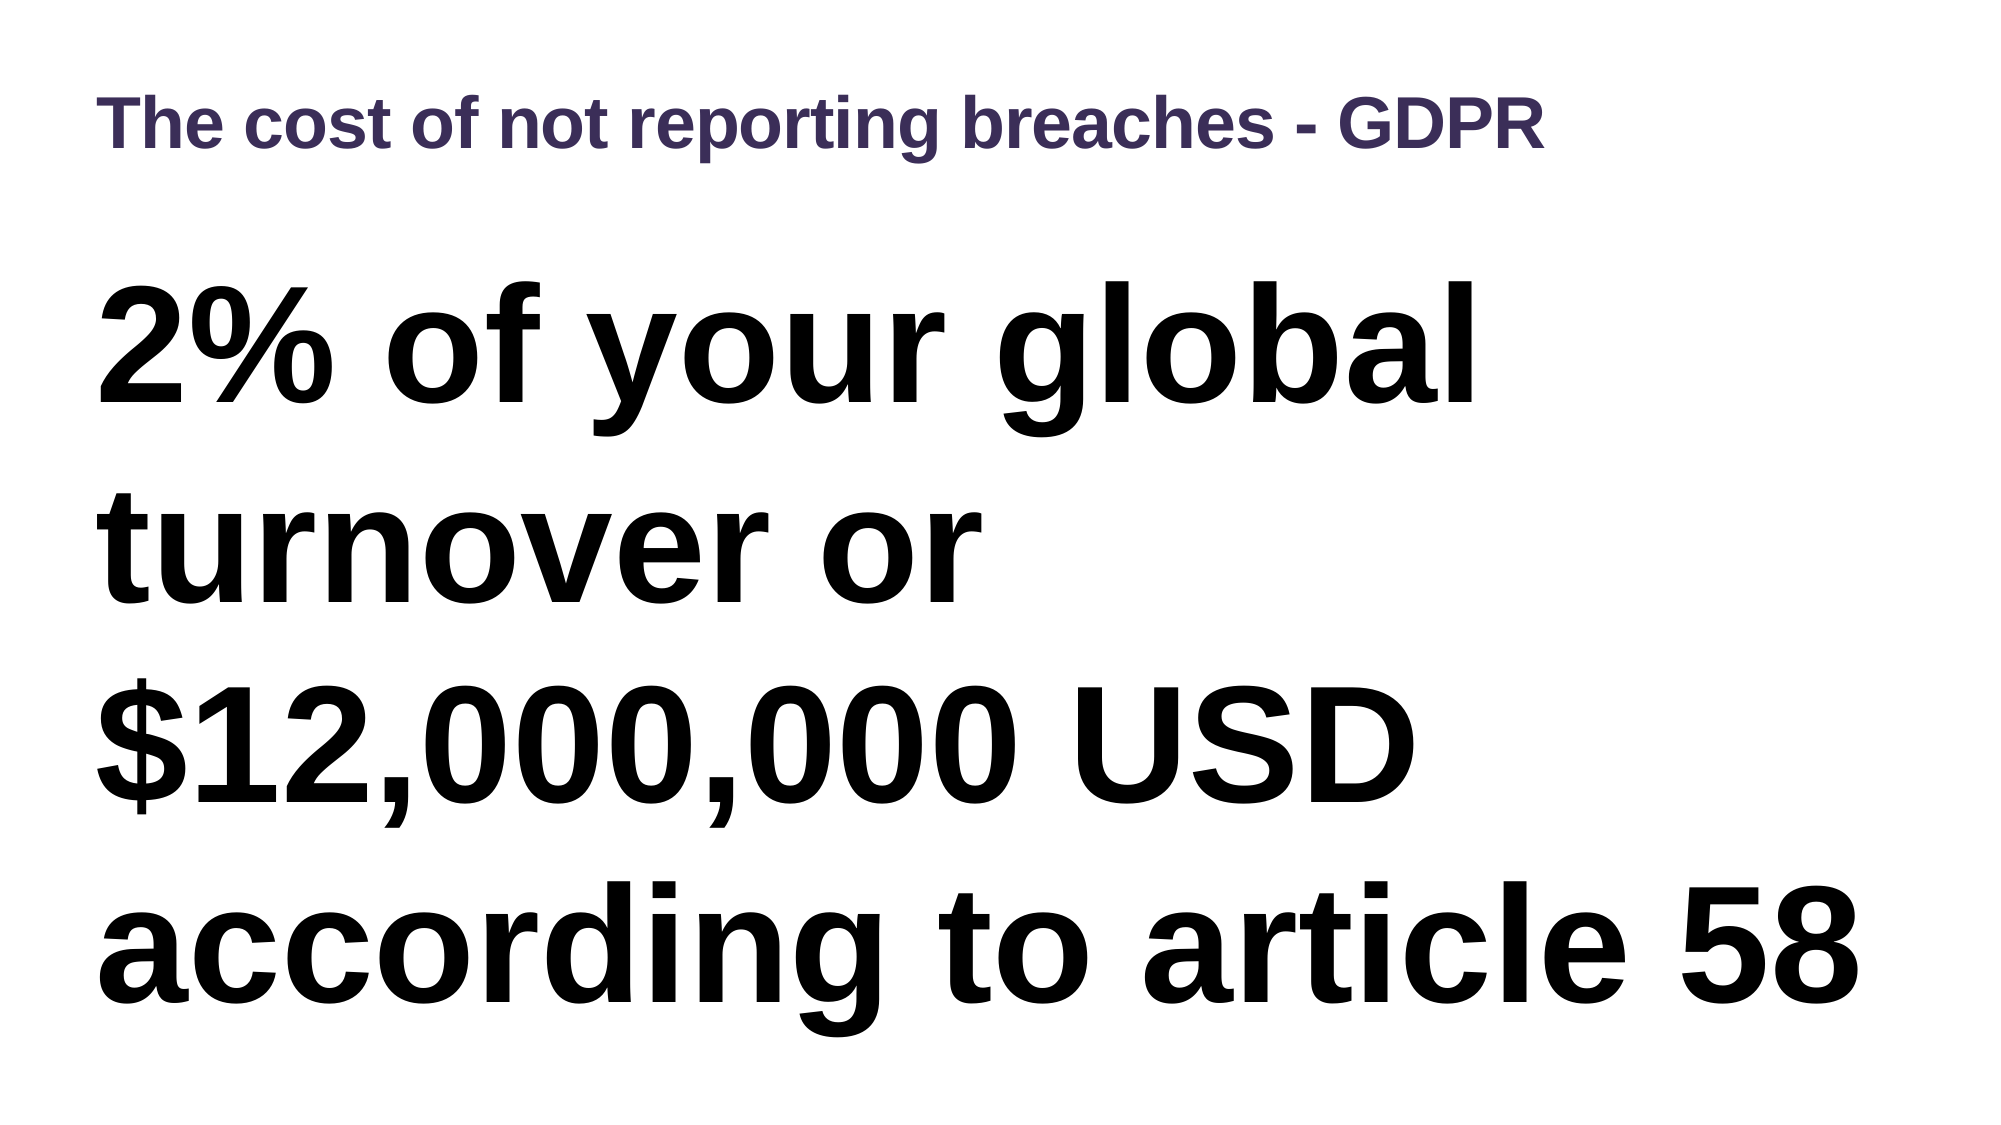

# The cost of not reporting breaches - GDPR
2% of your global turnover or $12,000,000 USD according to article 58